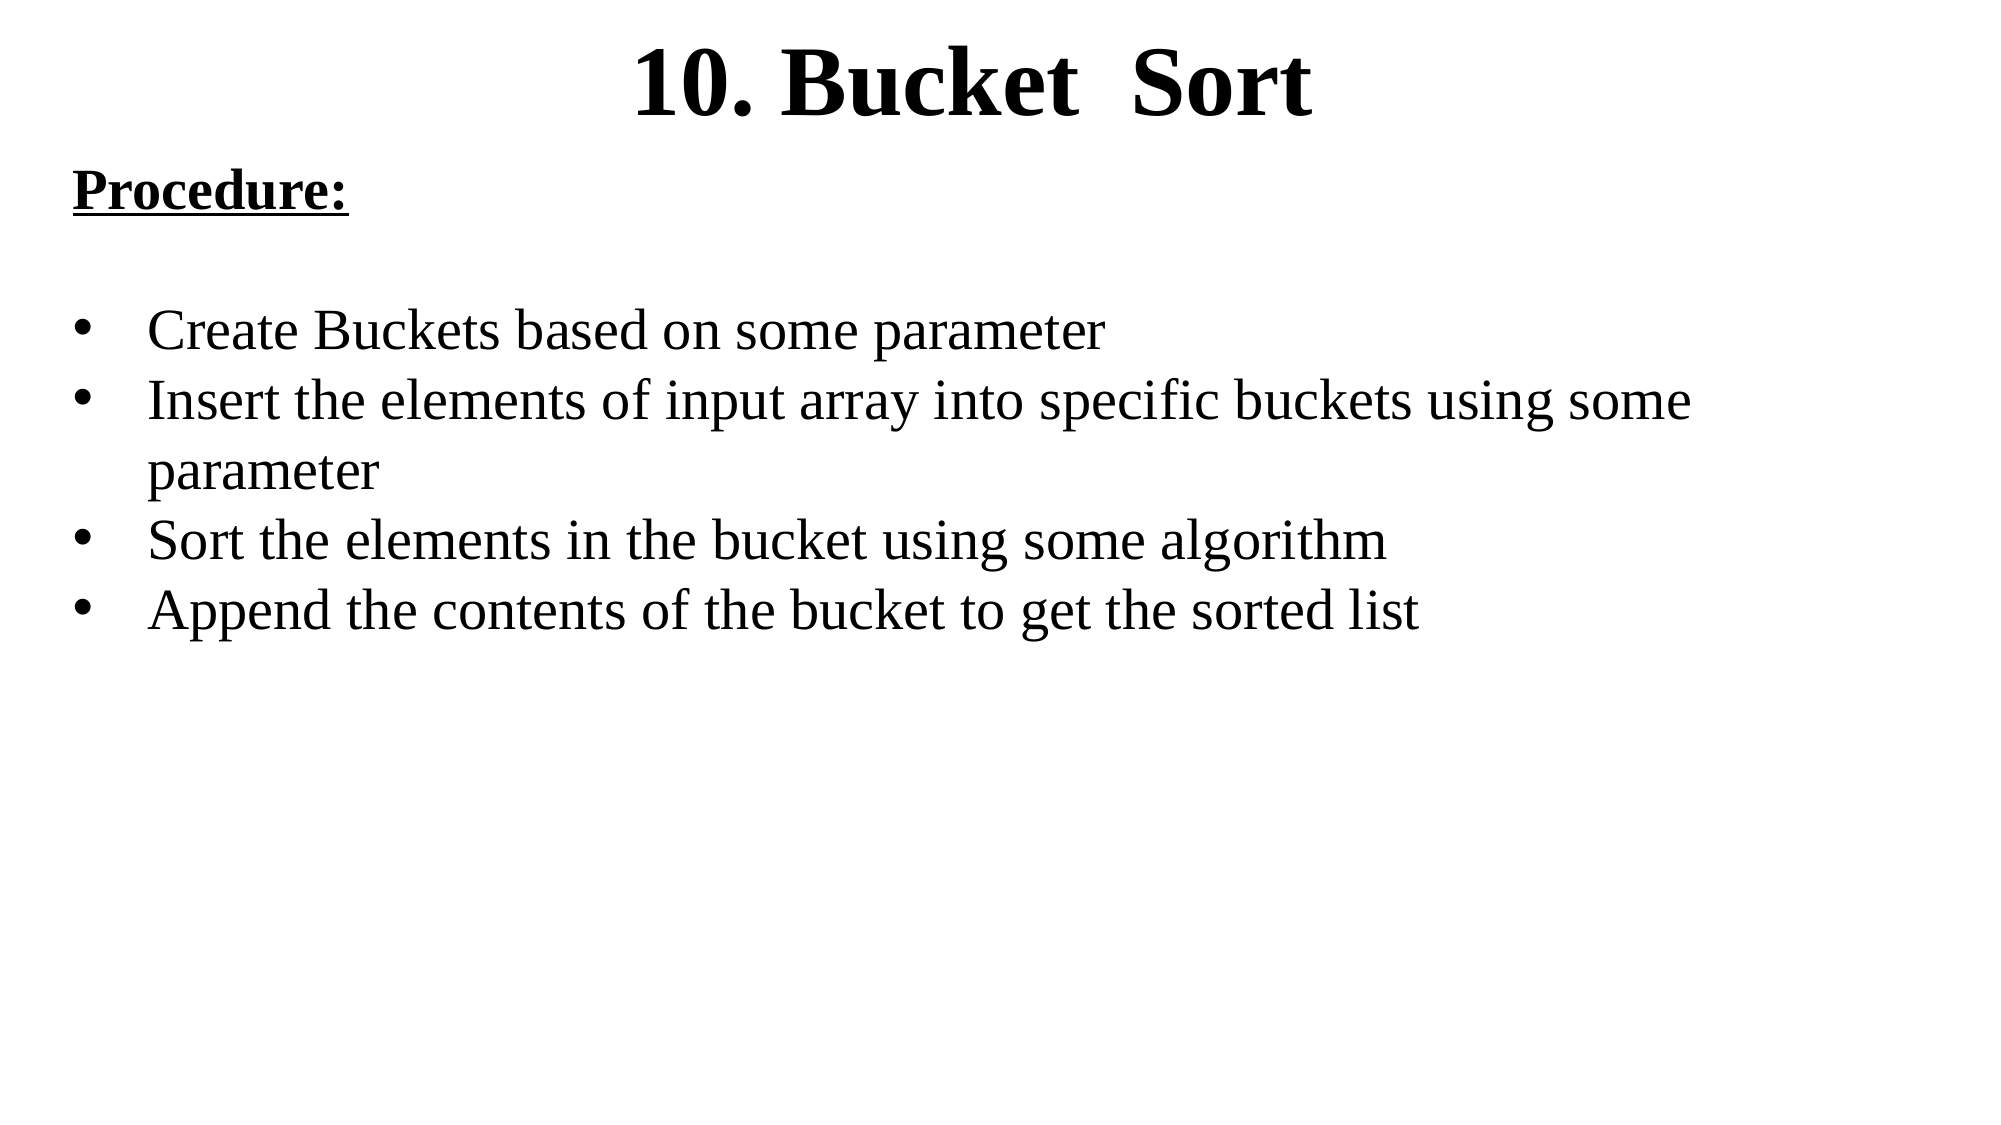

10. Bucket  Sort
Procedure:

Create Buckets based on some parameter
Insert the elements of input array into specific buckets using some parameter
Sort the elements in the bucket using some algorithm
Append the contents of the bucket to get the sorted list